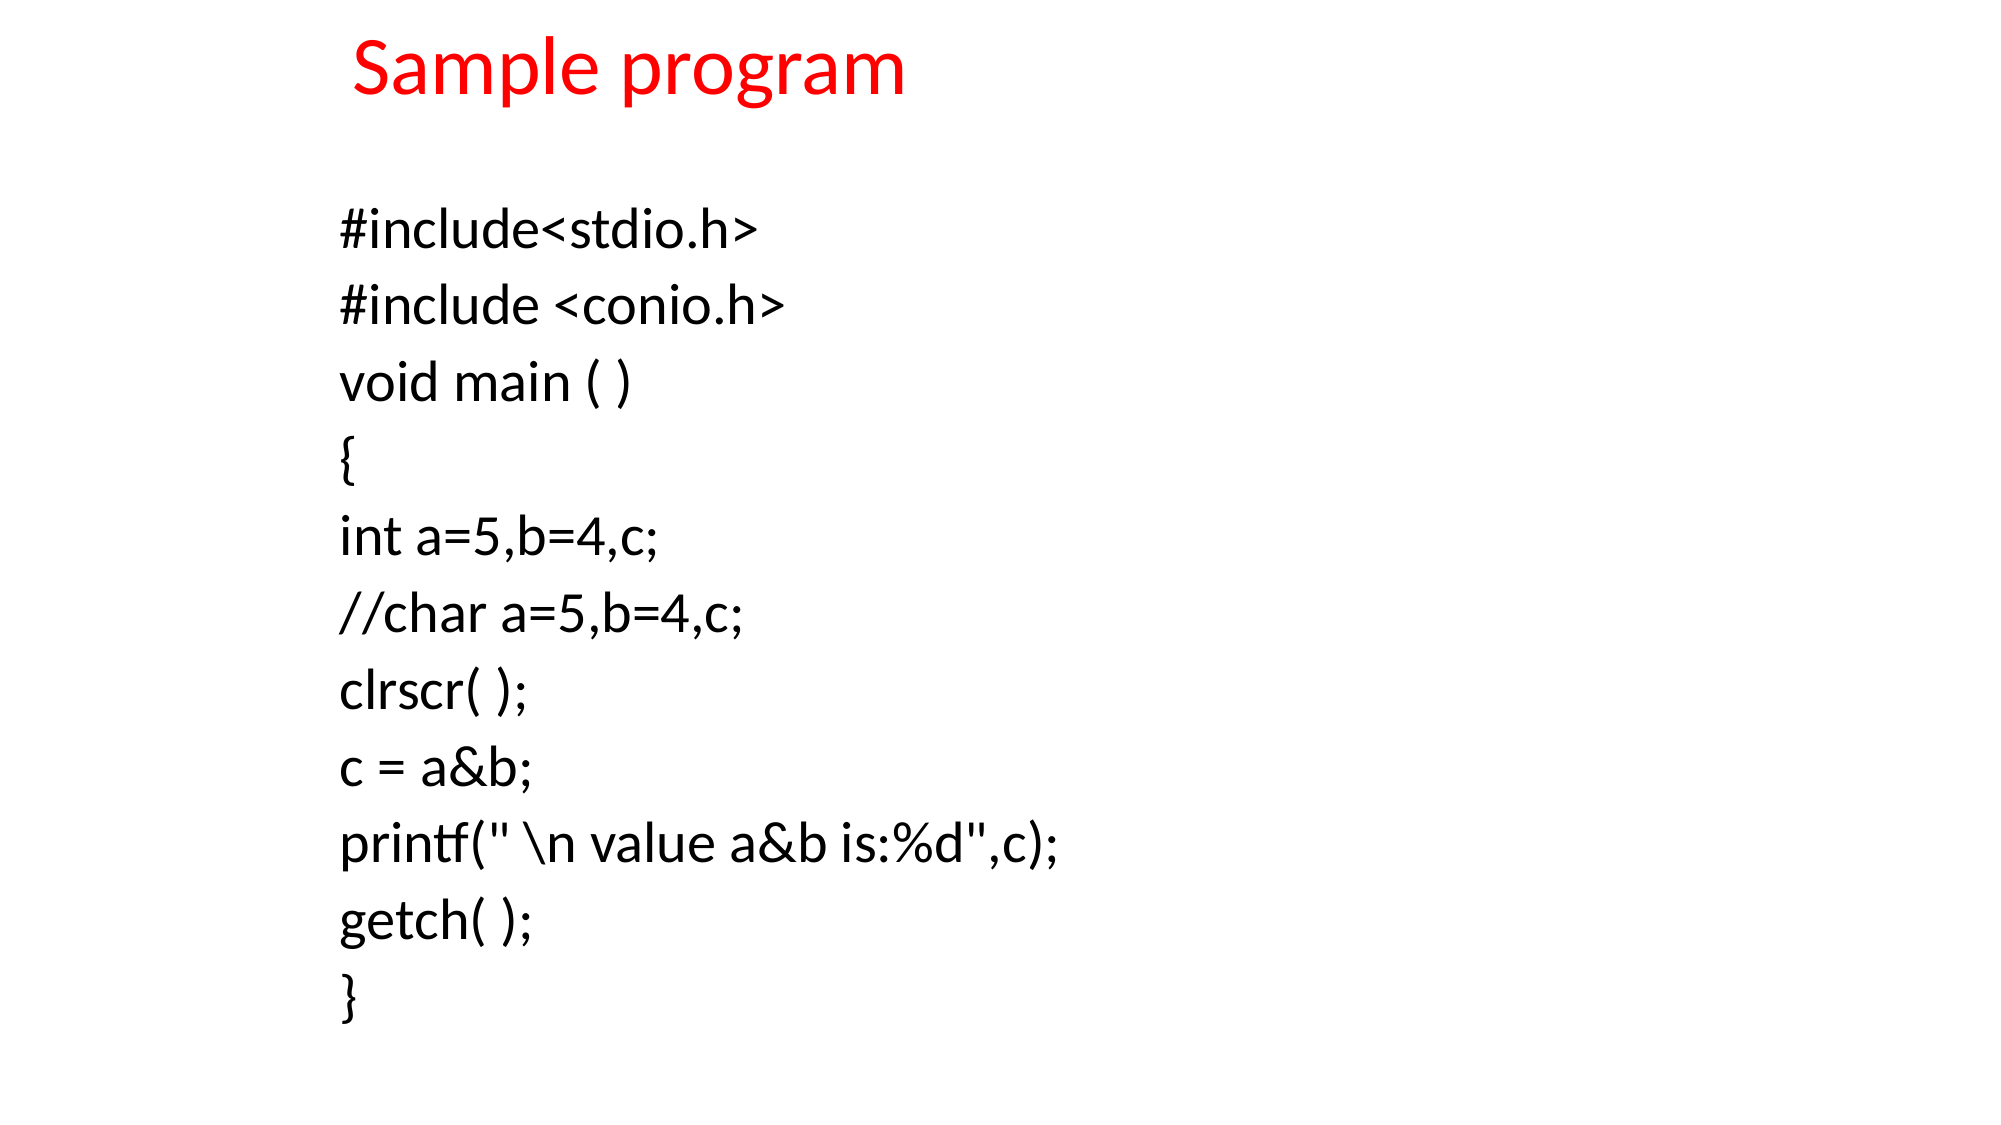

Sample program

#include<stdio.h>
#include <conio.h>
void main ( )
{
int a=5,b=4,c;
//char a=5,b=4,c;
clrscr( );
c = a&b;
printf(" \n value a&b is:%d",c);
getch( );
}